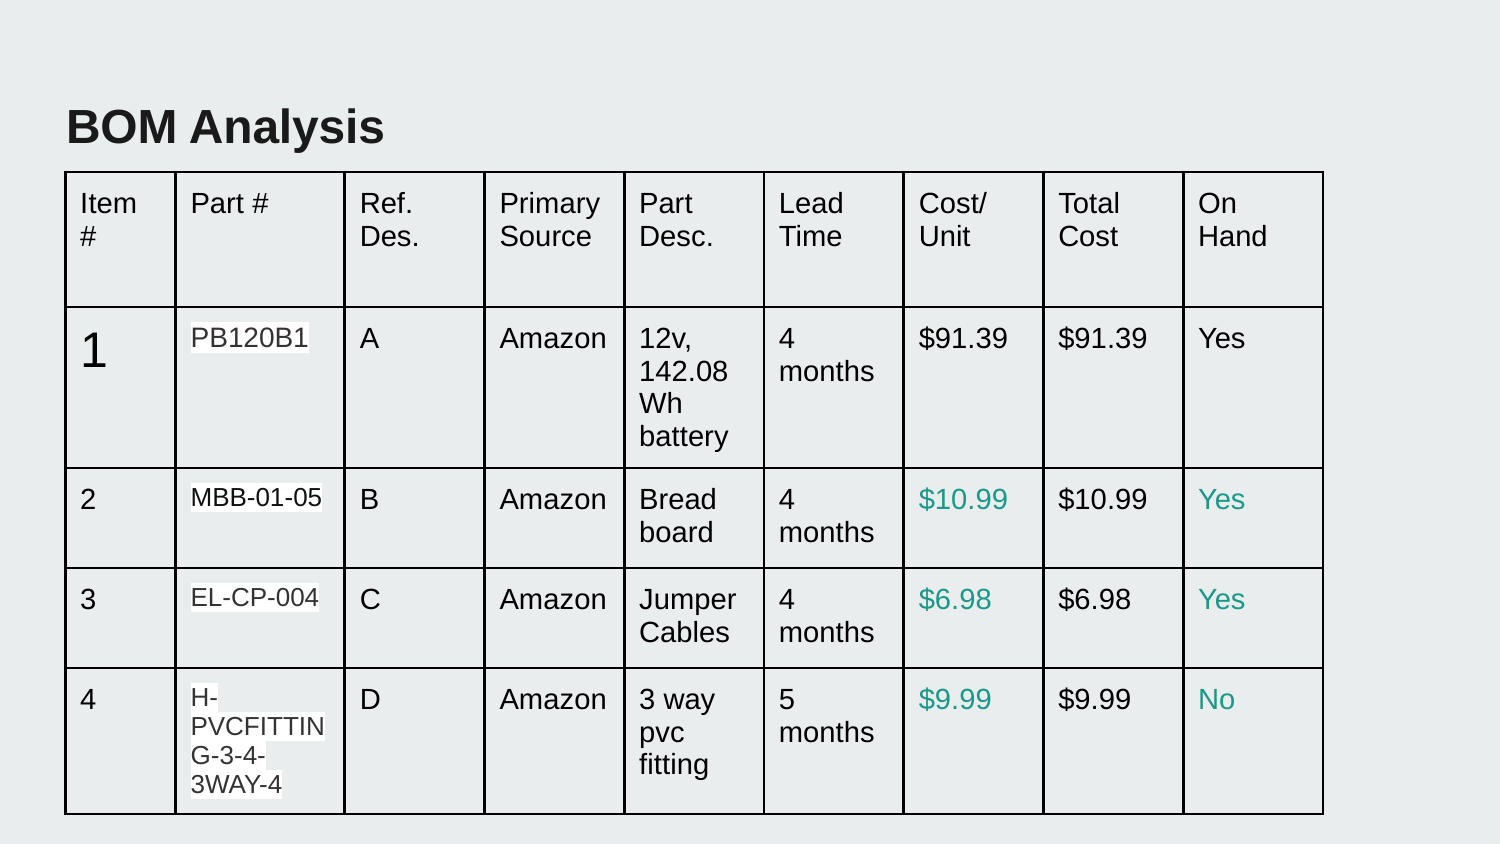

BOM Analysis
| Item # | Part # | Ref. Des. | Primary Source | Part Desc. | Lead Time | Cost/ Unit | Total Cost | On Hand |
| --- | --- | --- | --- | --- | --- | --- | --- | --- |
| 1 | PB120B1 | A | Amazon | 12v, 142.08 Wh battery | 4 months | $91.39 | $91.39 | Yes |
| 2 | MBB-01-05 | B | Amazon | Bread board | 4 months | $10.99 | $10.99 | Yes |
| 3 | EL-CP-004 | C | Amazon | Jumper Cables | 4 months | $6.98 | $6.98 | Yes |
| 4 | ‎H-PVCFITTING-3-4-3WAY-4 | D | Amazon | 3 way pvc fitting | 5 months | $9.99 | $9.99 | No |